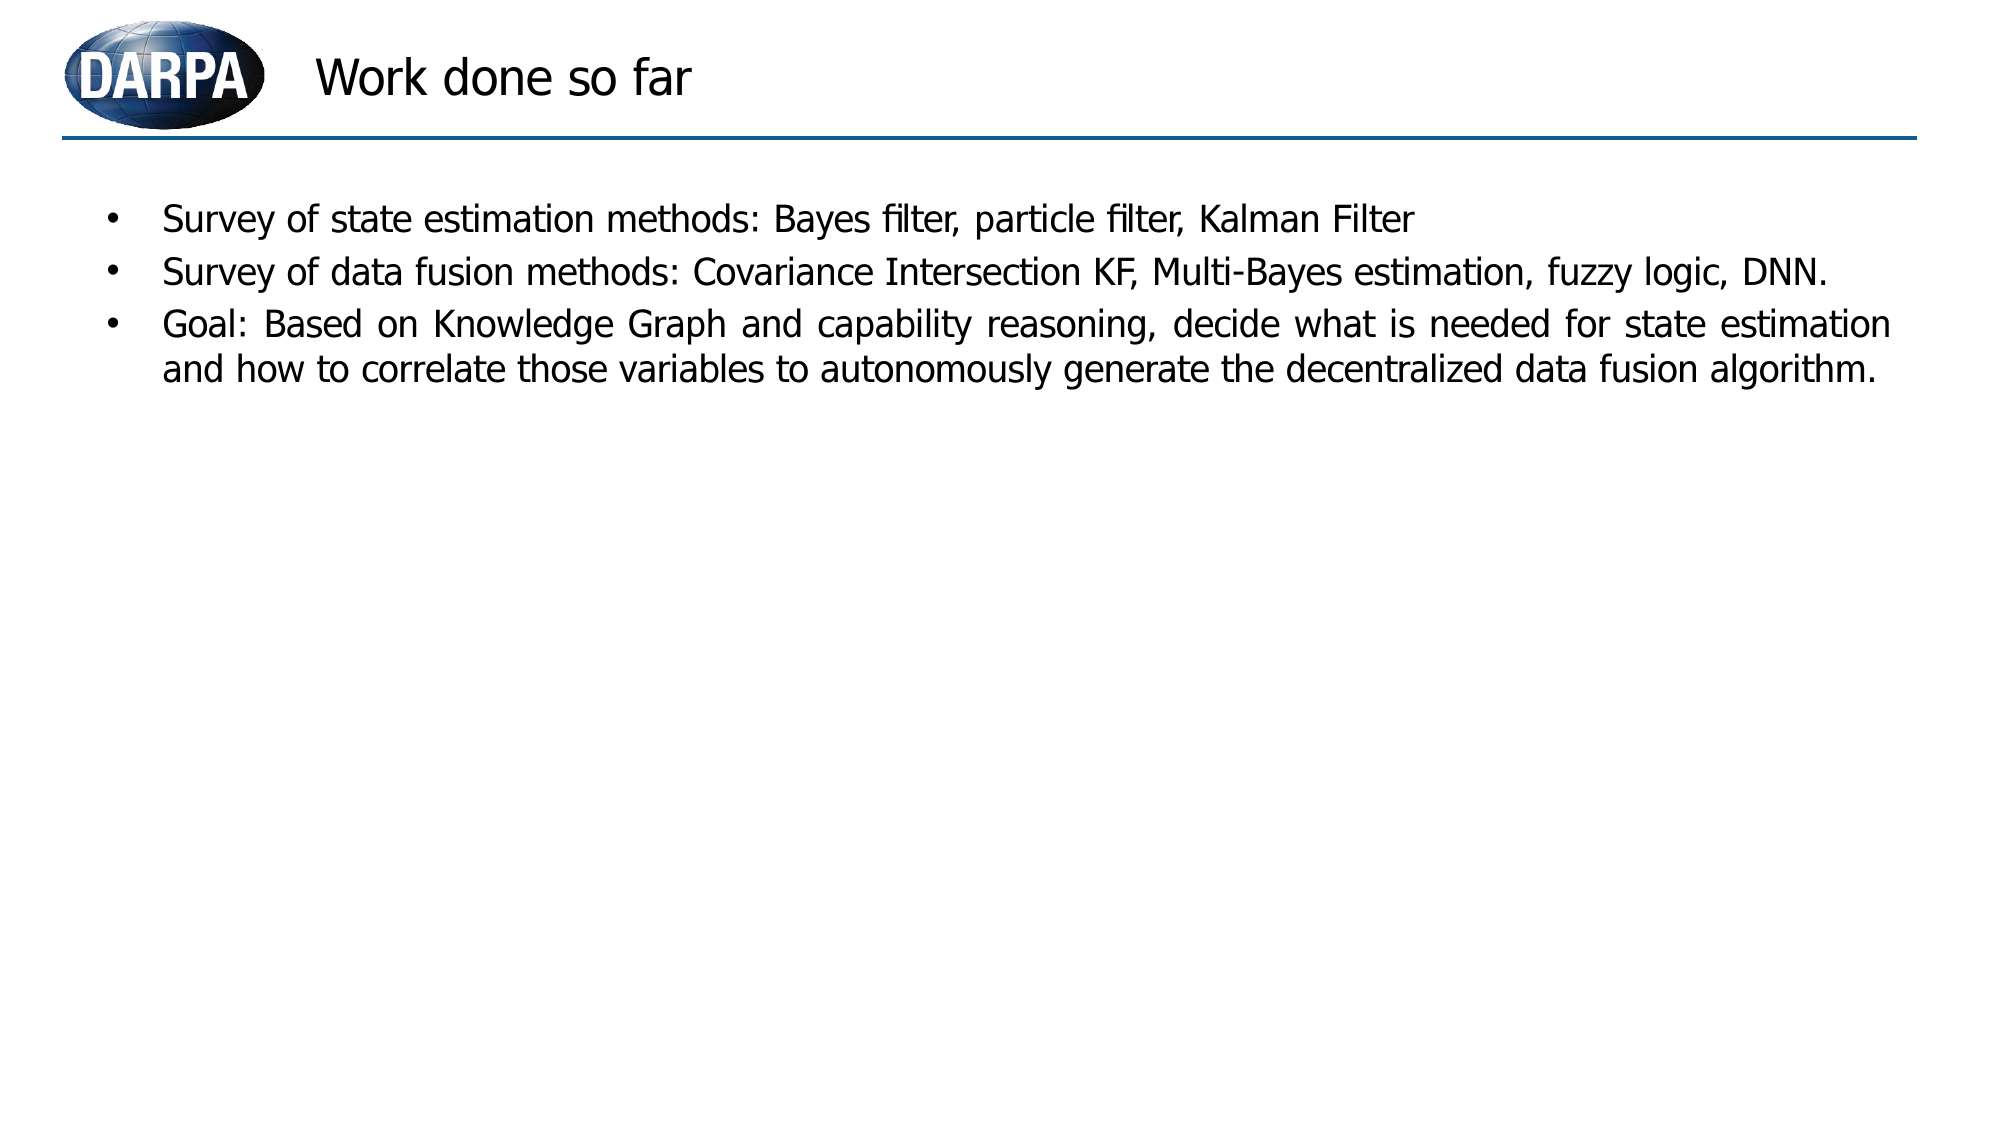

# Work done so far
Survey of state estimation methods: Bayes filter, particle filter, Kalman Filter
Survey of data fusion methods: Covariance Intersection KF, Multi-Bayes estimation, fuzzy logic, DNN.
Goal: Based on Knowledge Graph and capability reasoning, decide what is needed for state estimation and how to correlate those variables to autonomously generate the decentralized data fusion algorithm.